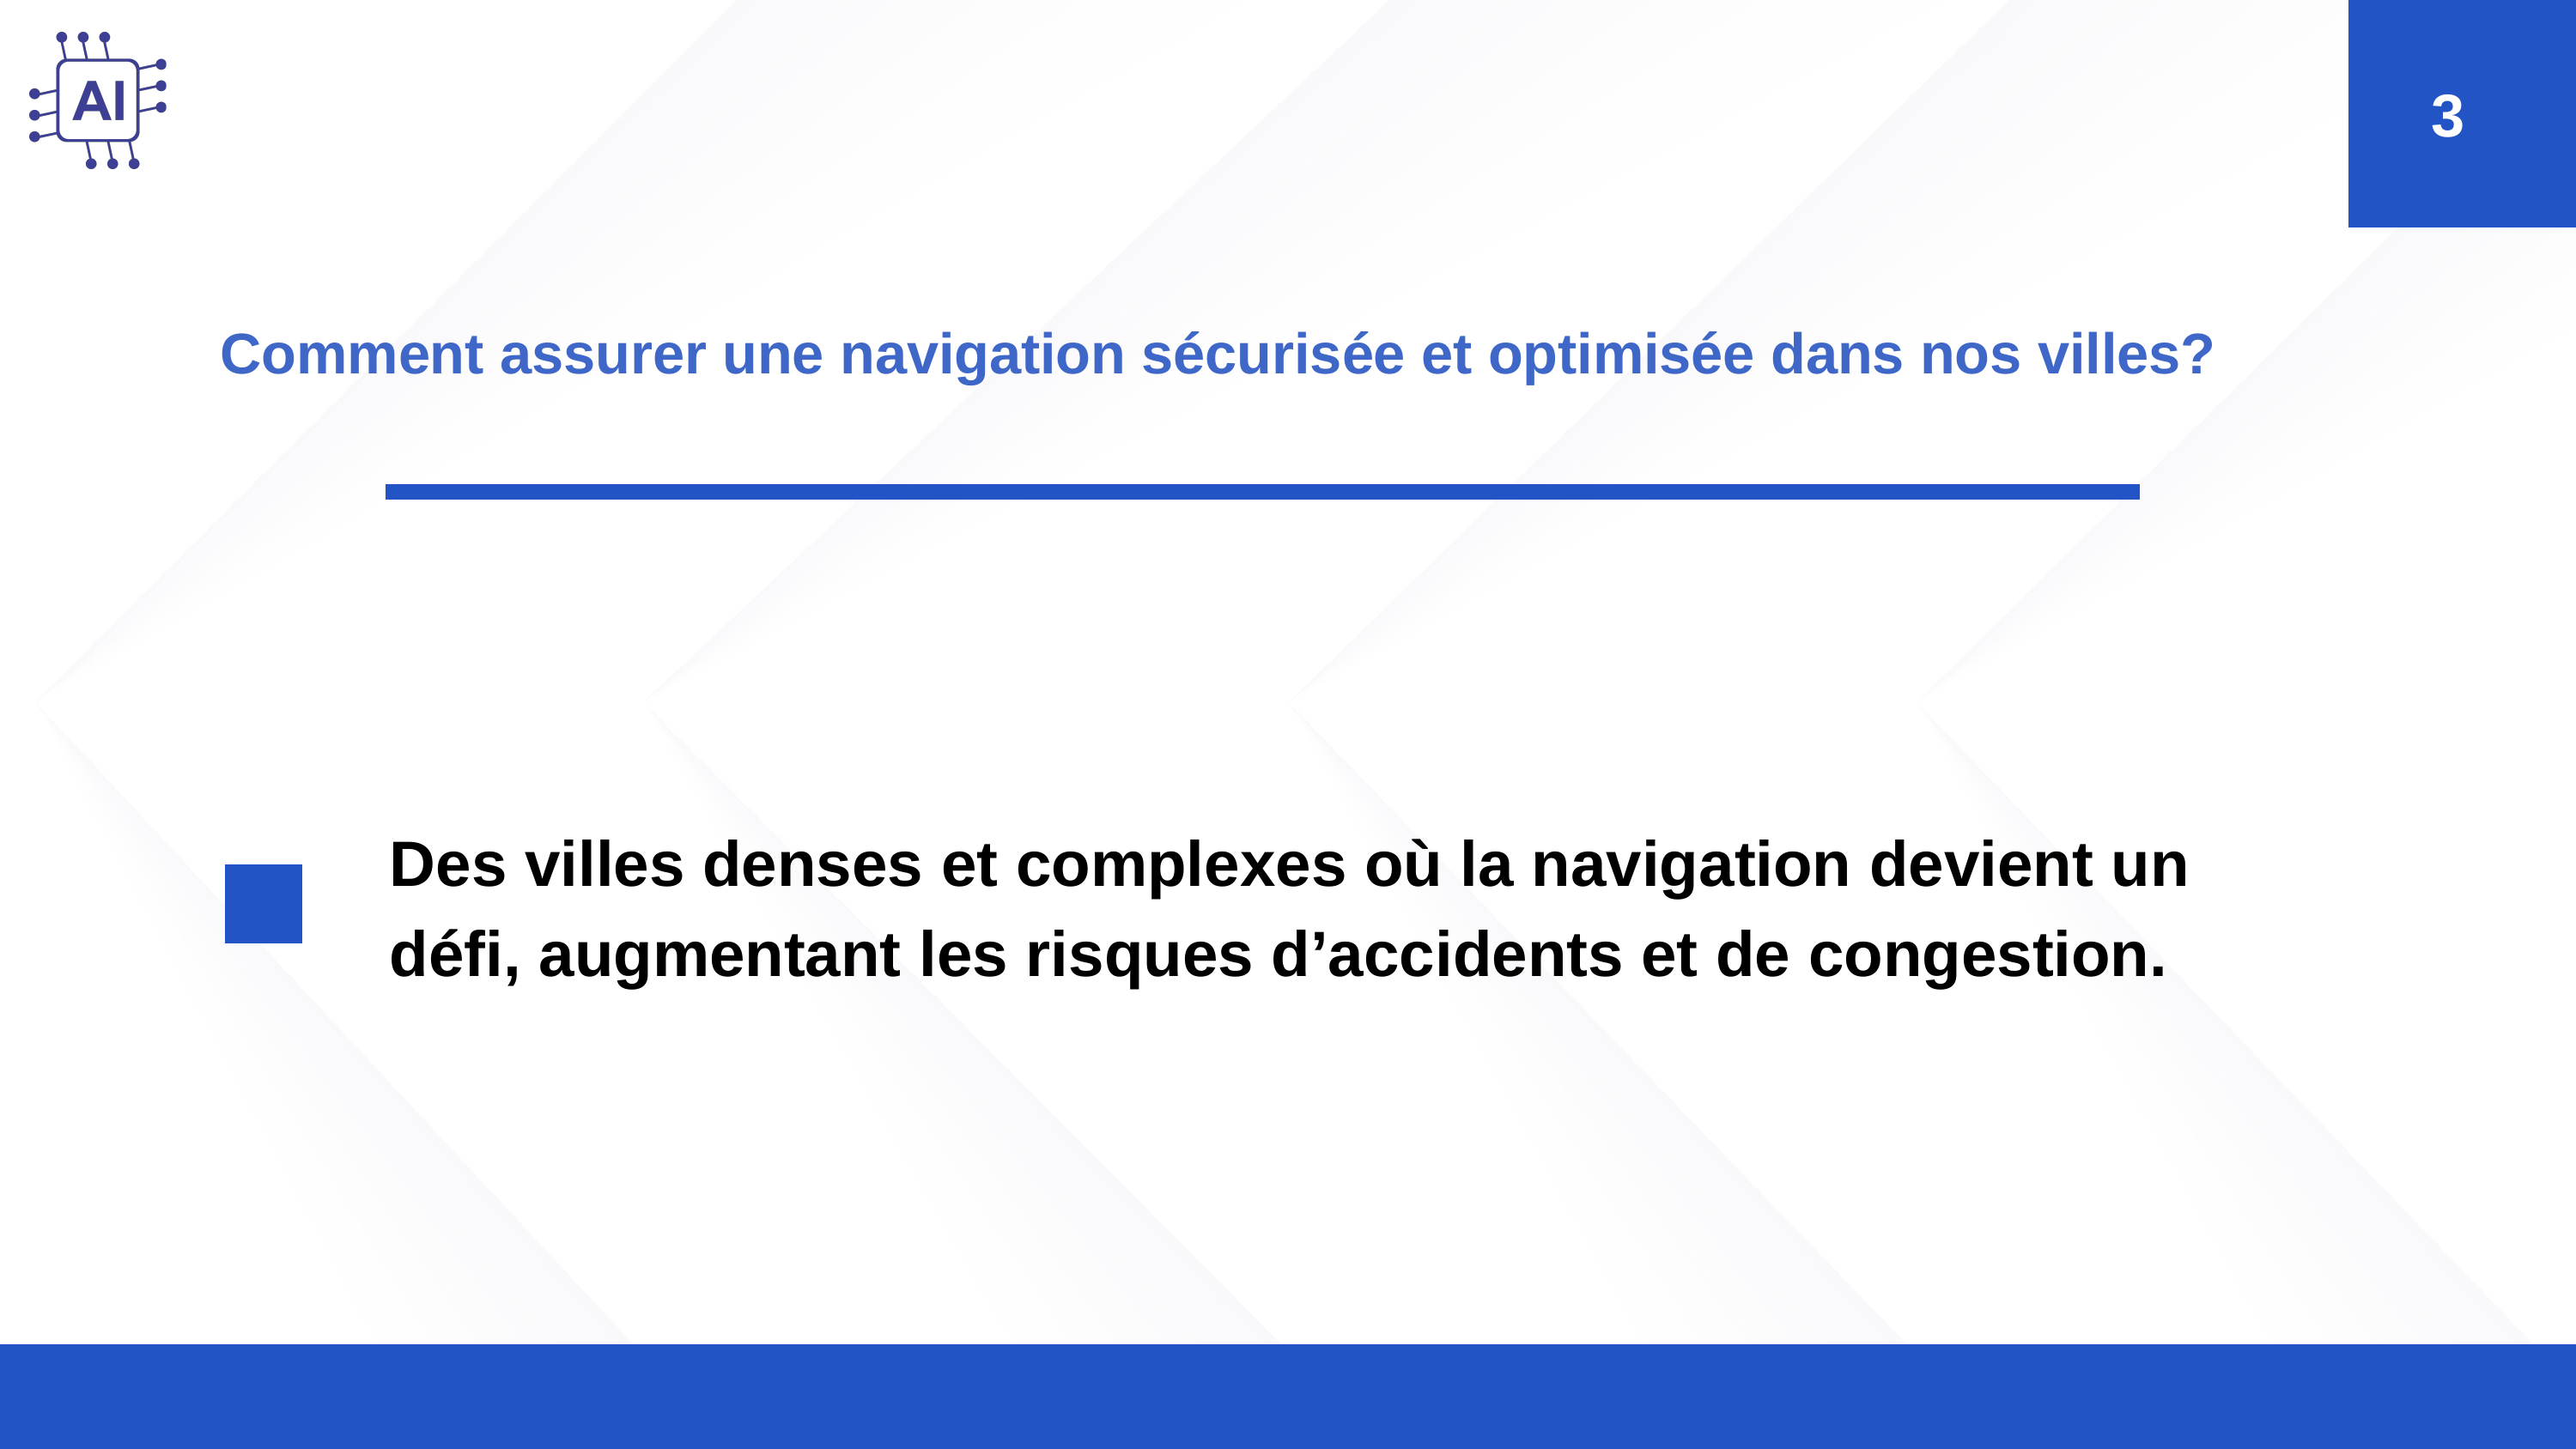

3
Comment assurer une navigation sécurisée et optimisée dans nos villes?

Des villes denses et complexes où la navigation devient un défi, augmentant les risques d’accidents et de congestion.